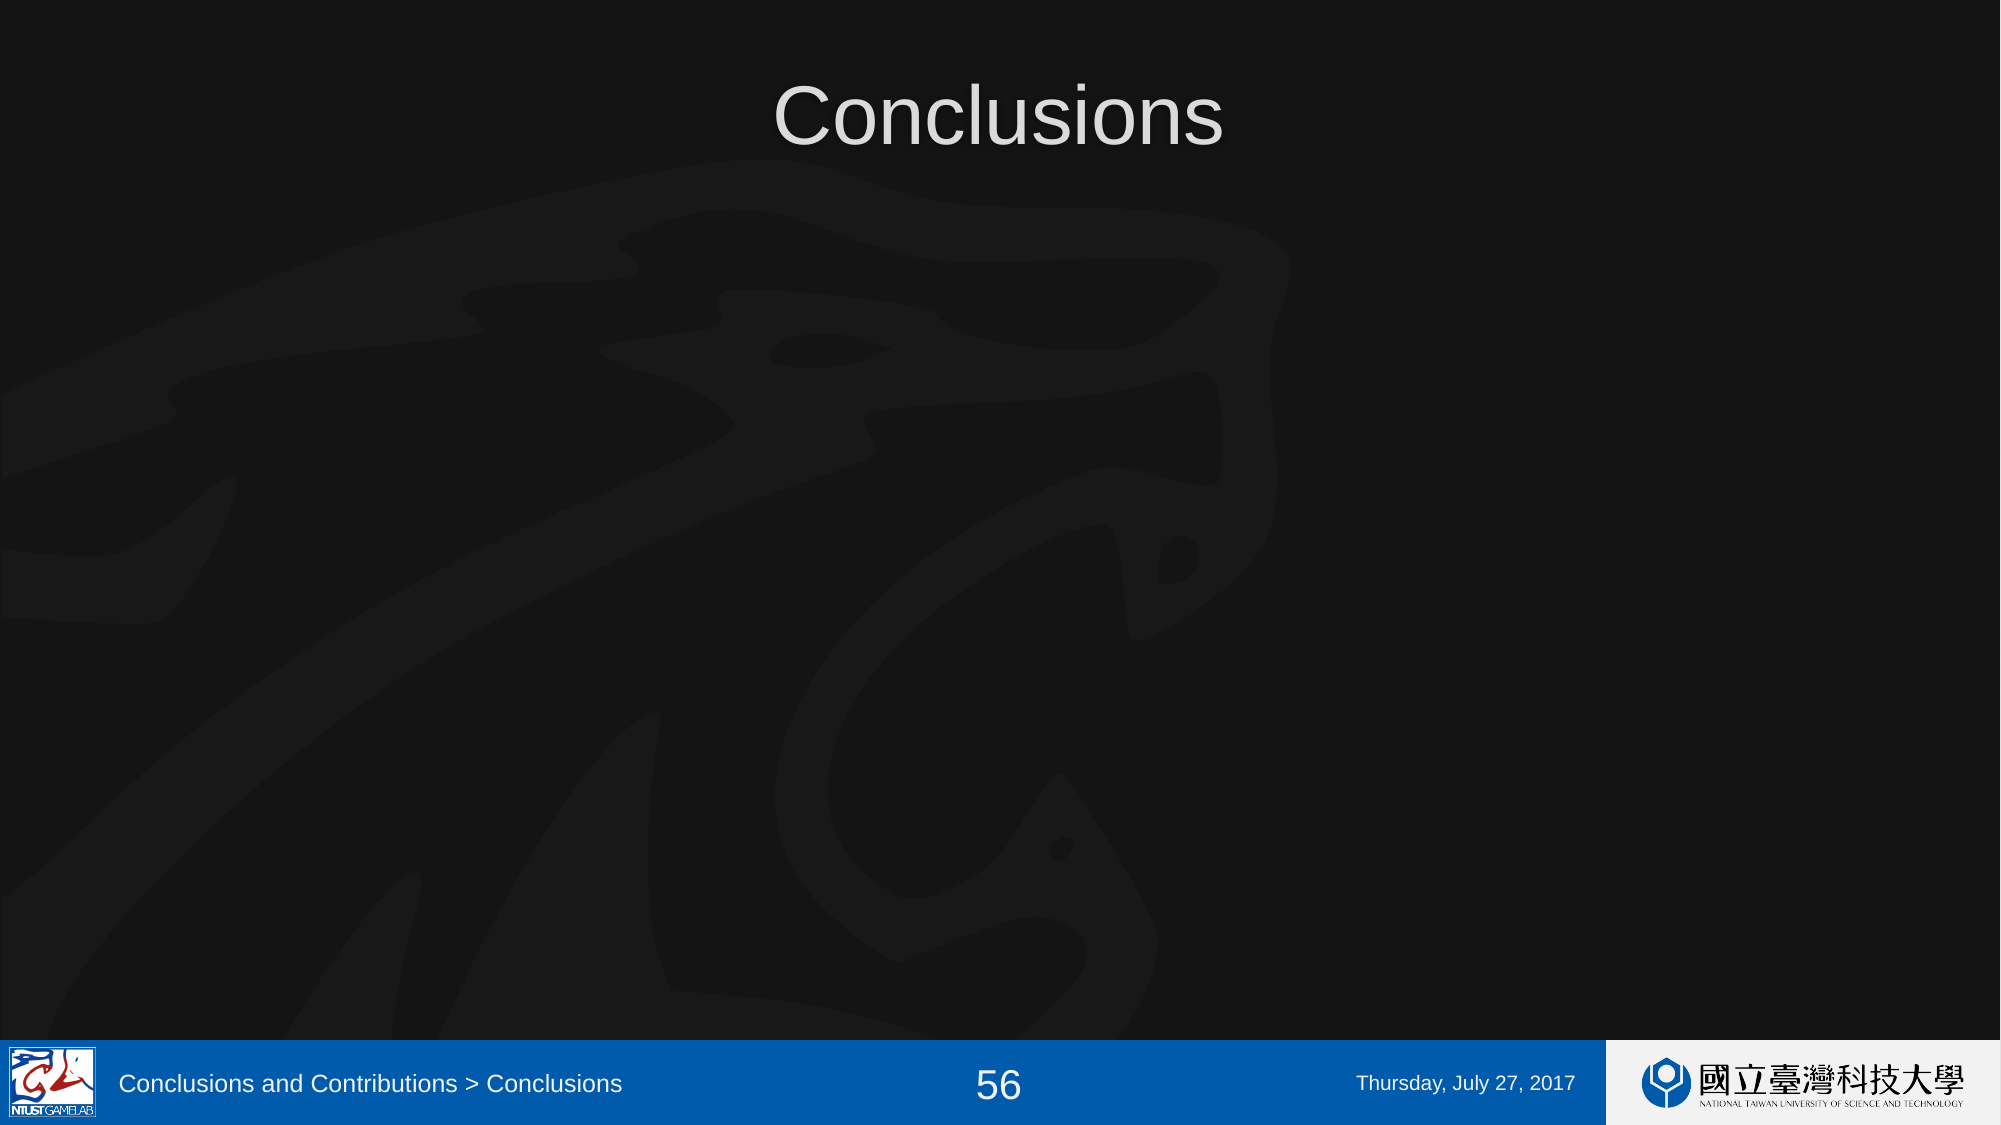

# Conclusions

Conclusions and Contributions > Conclusions
Thursday, July 27, 2017
56